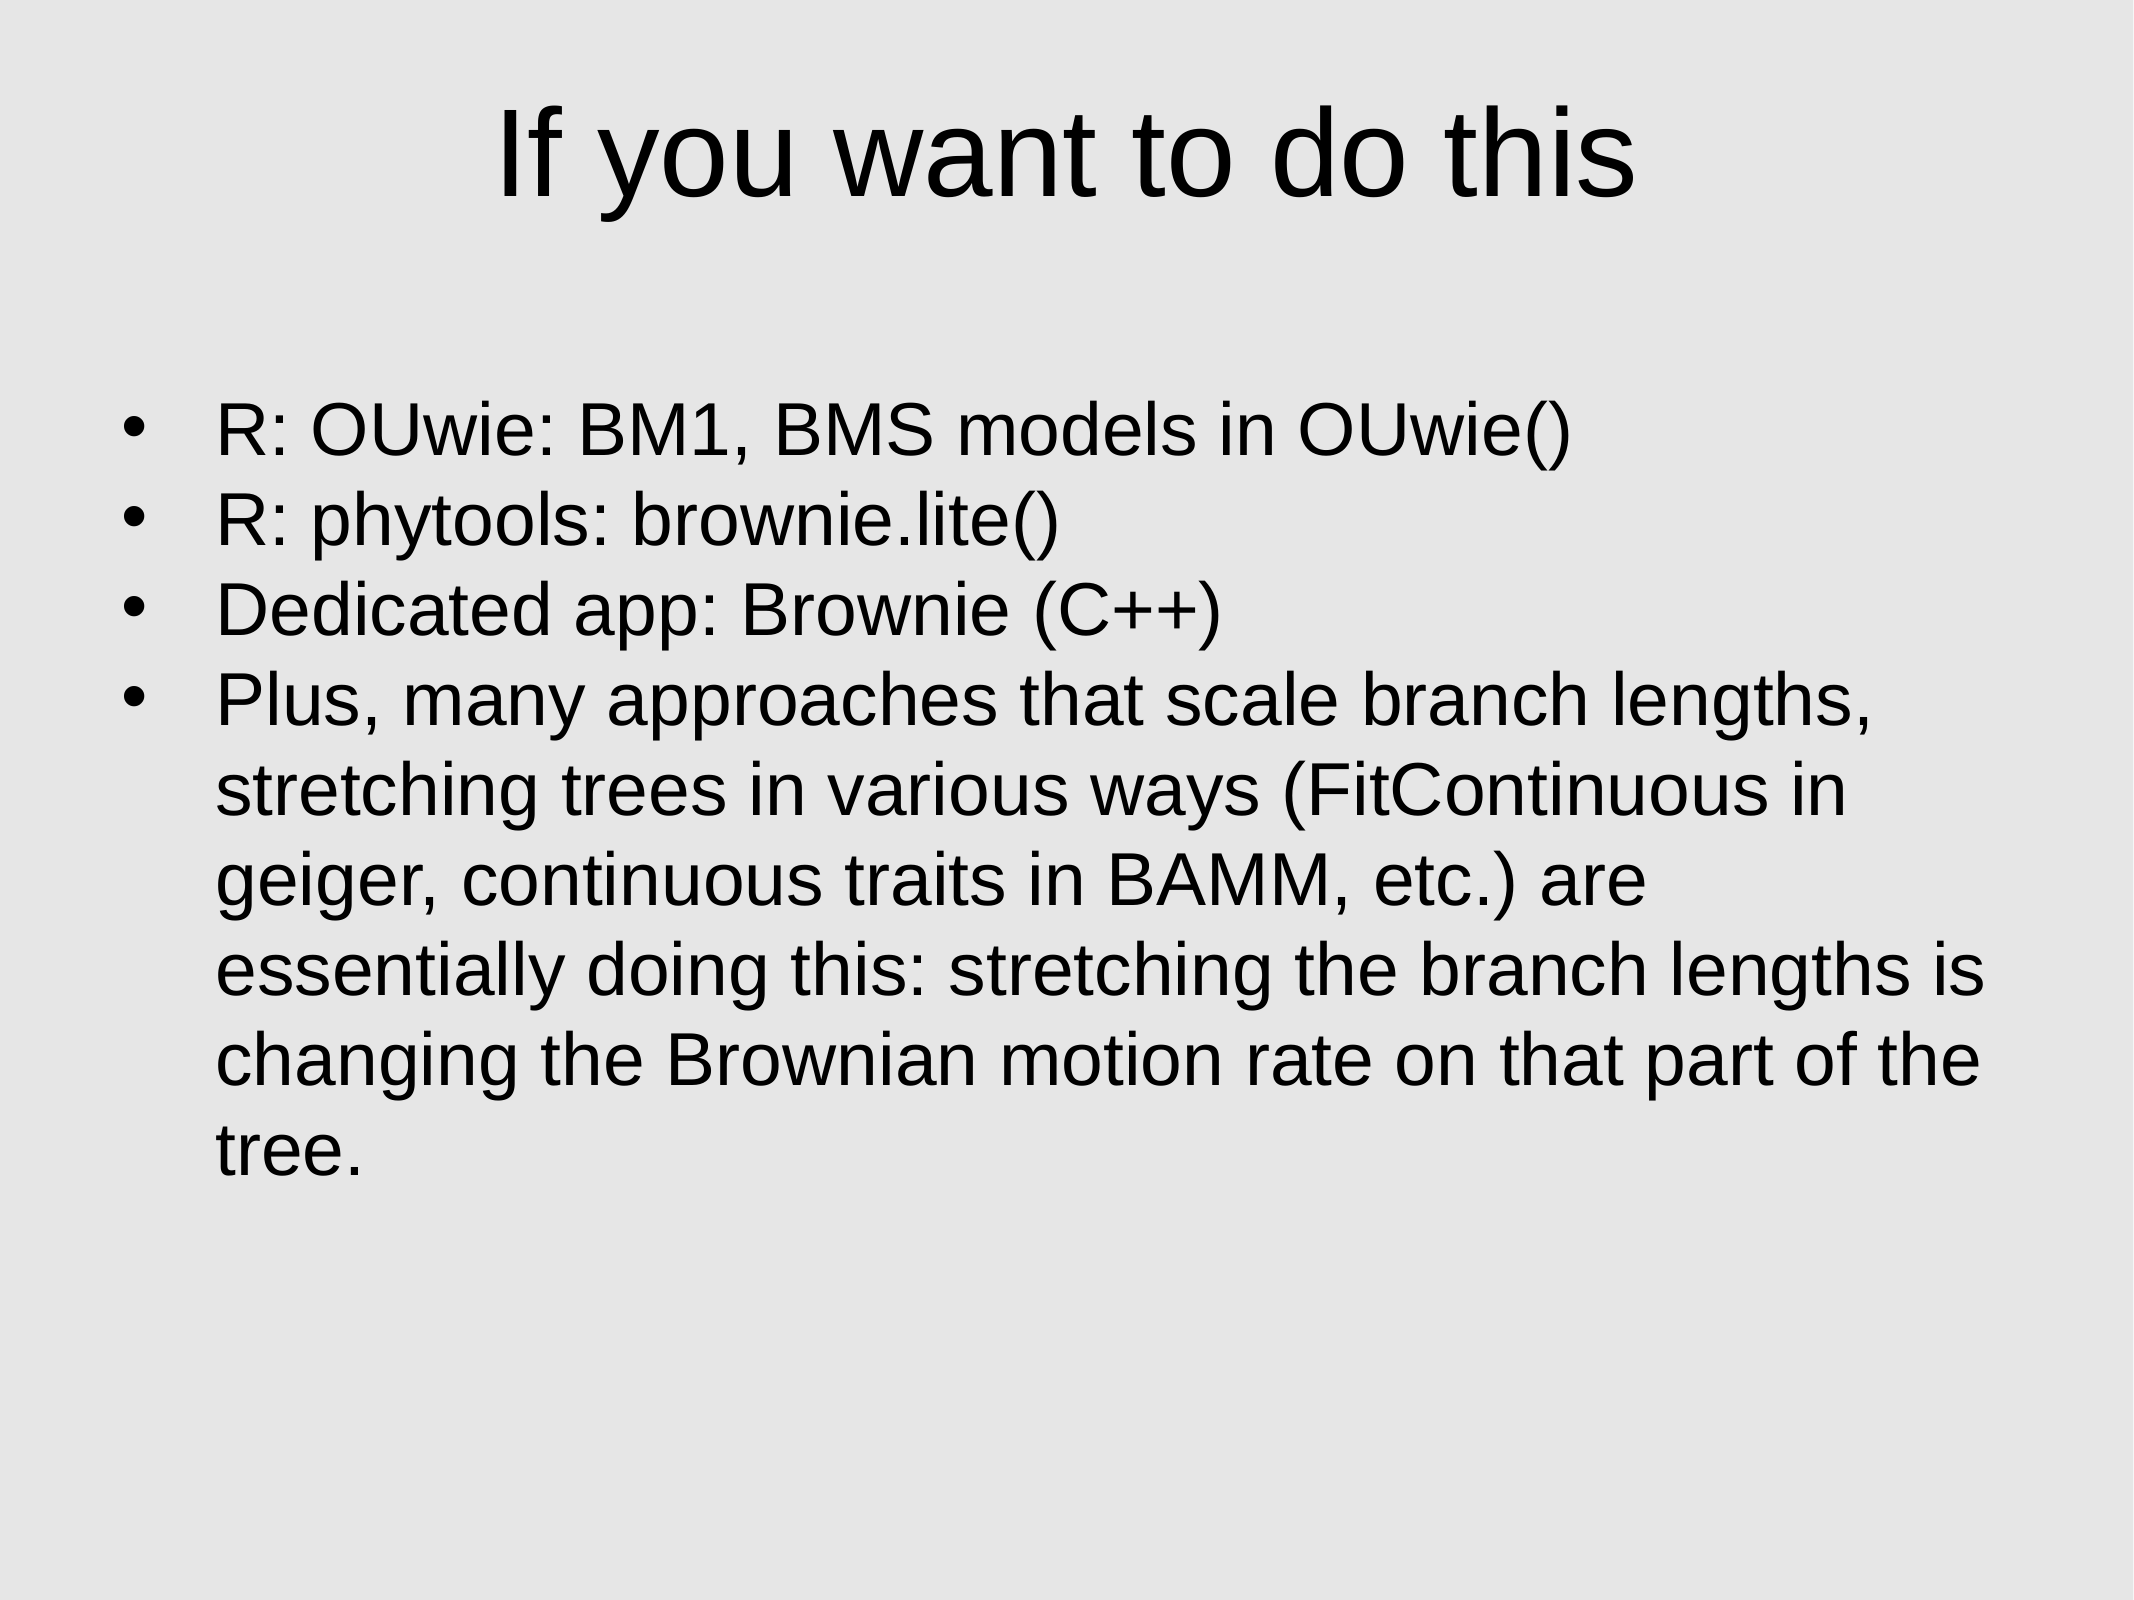

# If you want to do this
R: OUwie: BM1, BMS models in OUwie()
R: phytools: brownie.lite()
Dedicated app: Brownie (C++)
Plus, many approaches that scale branch lengths, stretching trees in various ways (FitContinuous in geiger, continuous traits in BAMM, etc.) are essentially doing this: stretching the branch lengths is changing the Brownian motion rate on that part of the tree.